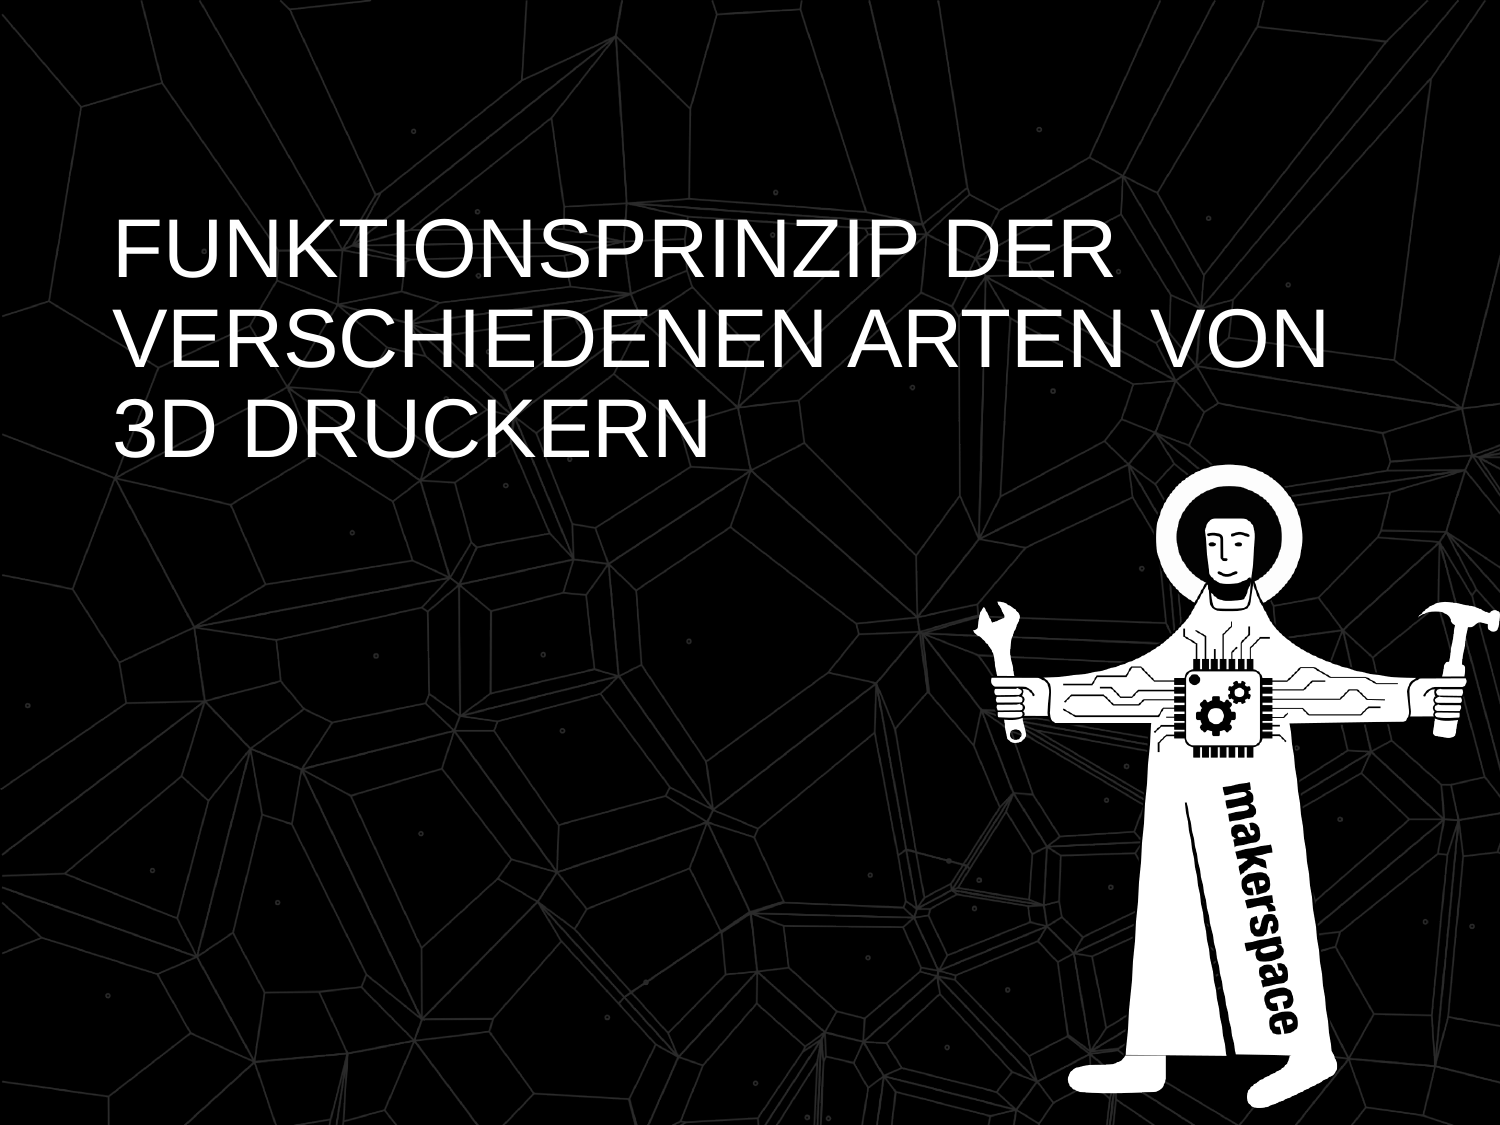

# Funktionsprinzip der verschiedenen Arten von 3D Druckern